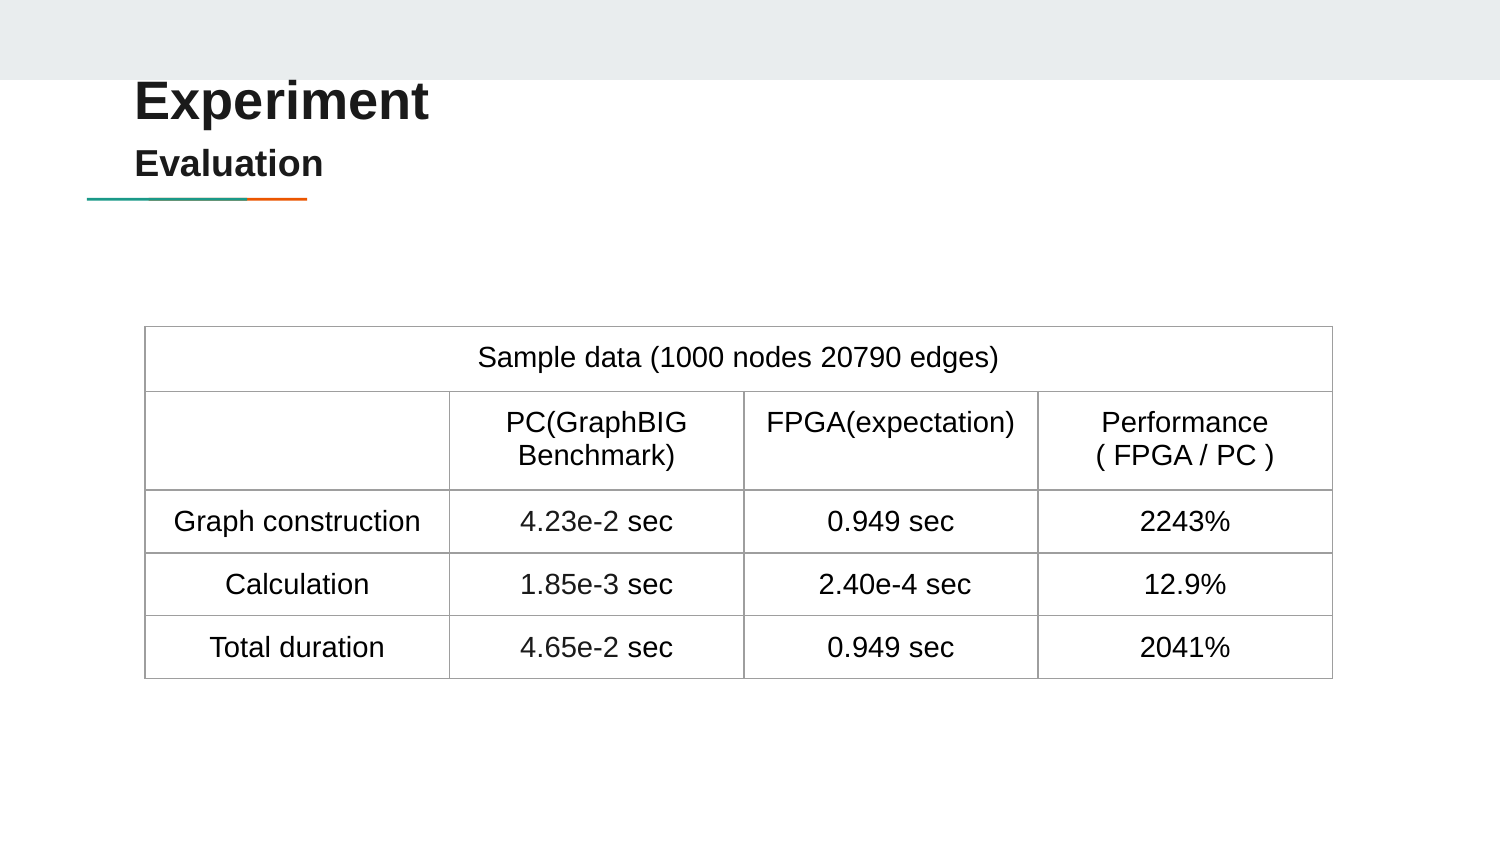

# Experiment
Evaluation
| Sample data (1000 nodes 20790 edges) |  |  |  |
| --- | --- | --- | --- |
|  | PC(GraphBIG Benchmark) | FPGA(expectation) | Performance ( FPGA / PC ) |
| Graph construction | 4.23e-2 sec | 0.949 sec | 2243% |
| Calculation | 1.85e-3 sec | 2.40e-4 sec | 12.9% |
| Total duration | 4.65e-2 sec | 0.949 sec | 2041% |